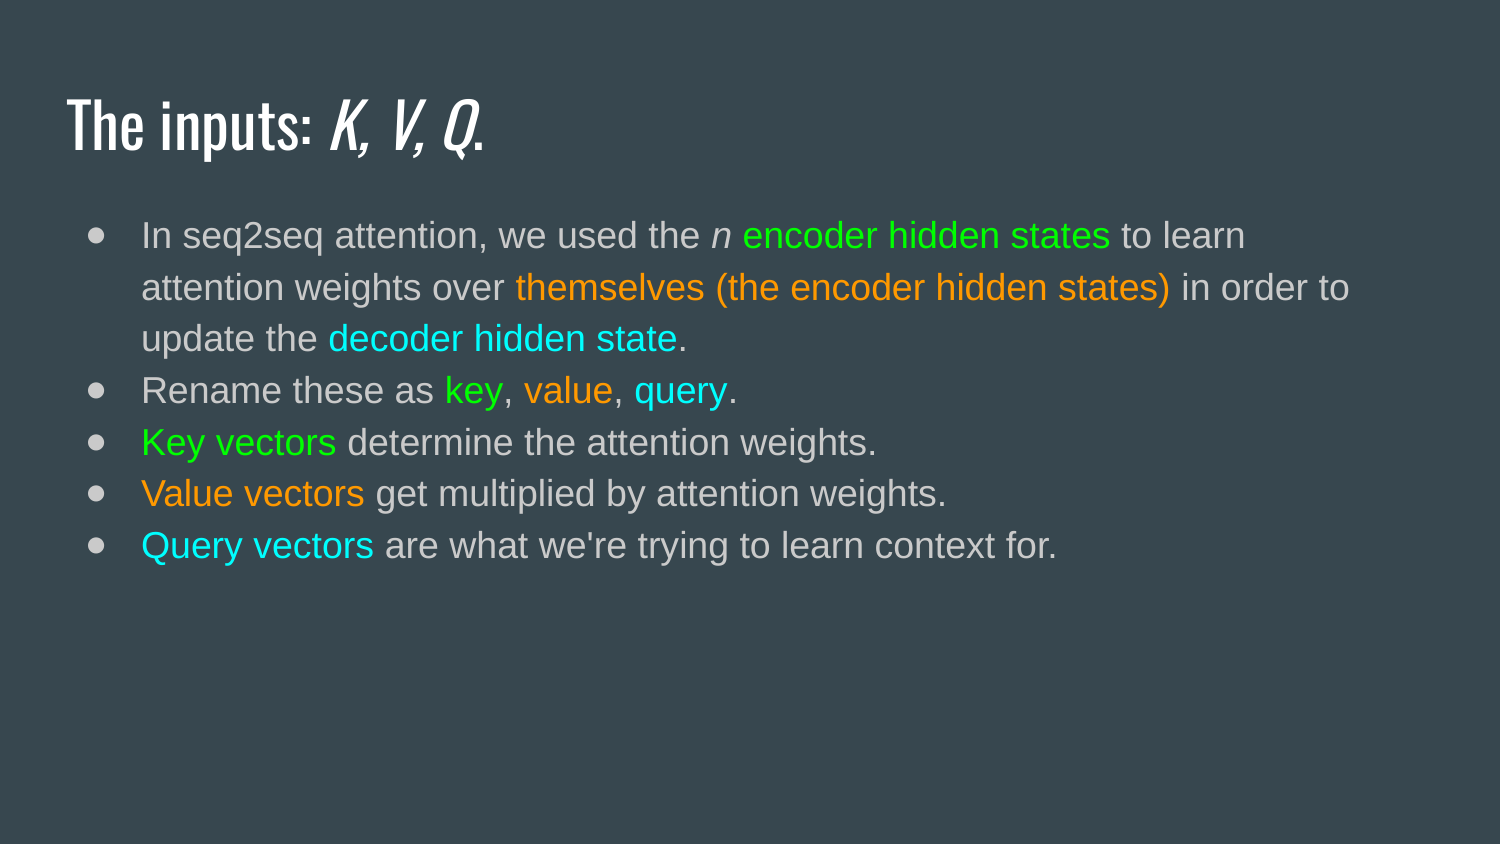

# The inputs: K, V, Q.
In seq2seq attention, we used the n encoder hidden states to learn attention weights over themselves (the encoder hidden states) in order to update the decoder hidden state.
Rename these as key, value, query.
Key vectors determine the attention weights.
Value vectors get multiplied by attention weights.
Query vectors are what we're trying to learn context for.